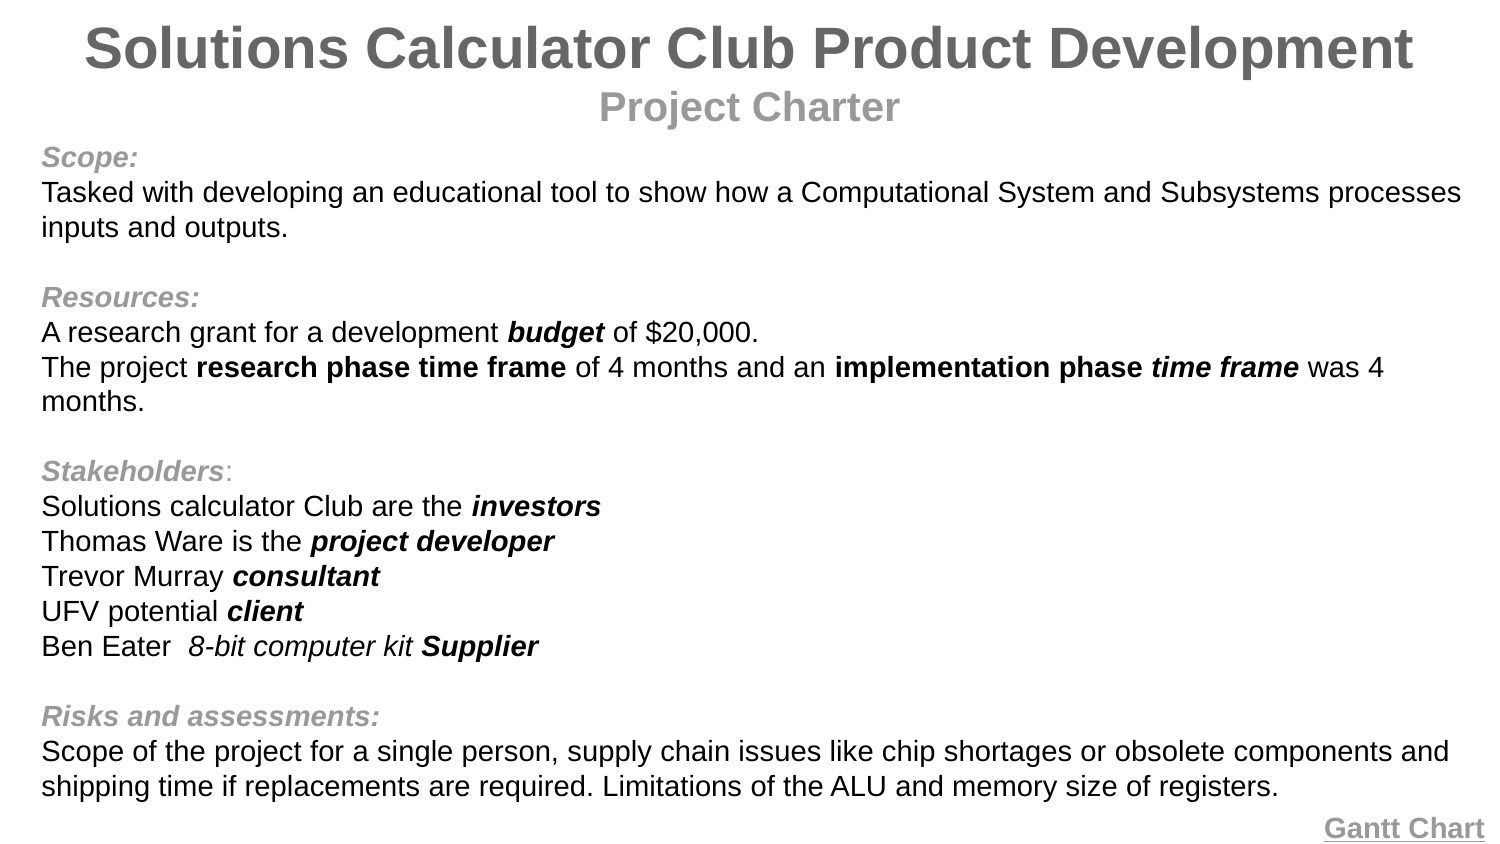

Solutions Calculator Club Product Development
Project Charter

Scope:
Tasked with developing an educational tool to show how a Computational System and Subsystems processes inputs and outputs.

Resources:
A research grant for a development budget of $20,000.
The project research phase time frame of 4 months and an implementation phase time frame was 4 months.

Stakeholders:
Solutions calculator Club are the investors
Thomas Ware is the project developer
Trevor Murray consultant
UFV potential client
Ben Eater  8-bit computer kit Supplier

Risks and assessments:
Scope of the project for a single person, supply chain issues like chip shortages or obsolete components and shipping time if replacements are required. Limitations of the ALU and memory size of registers.
Gantt Chart